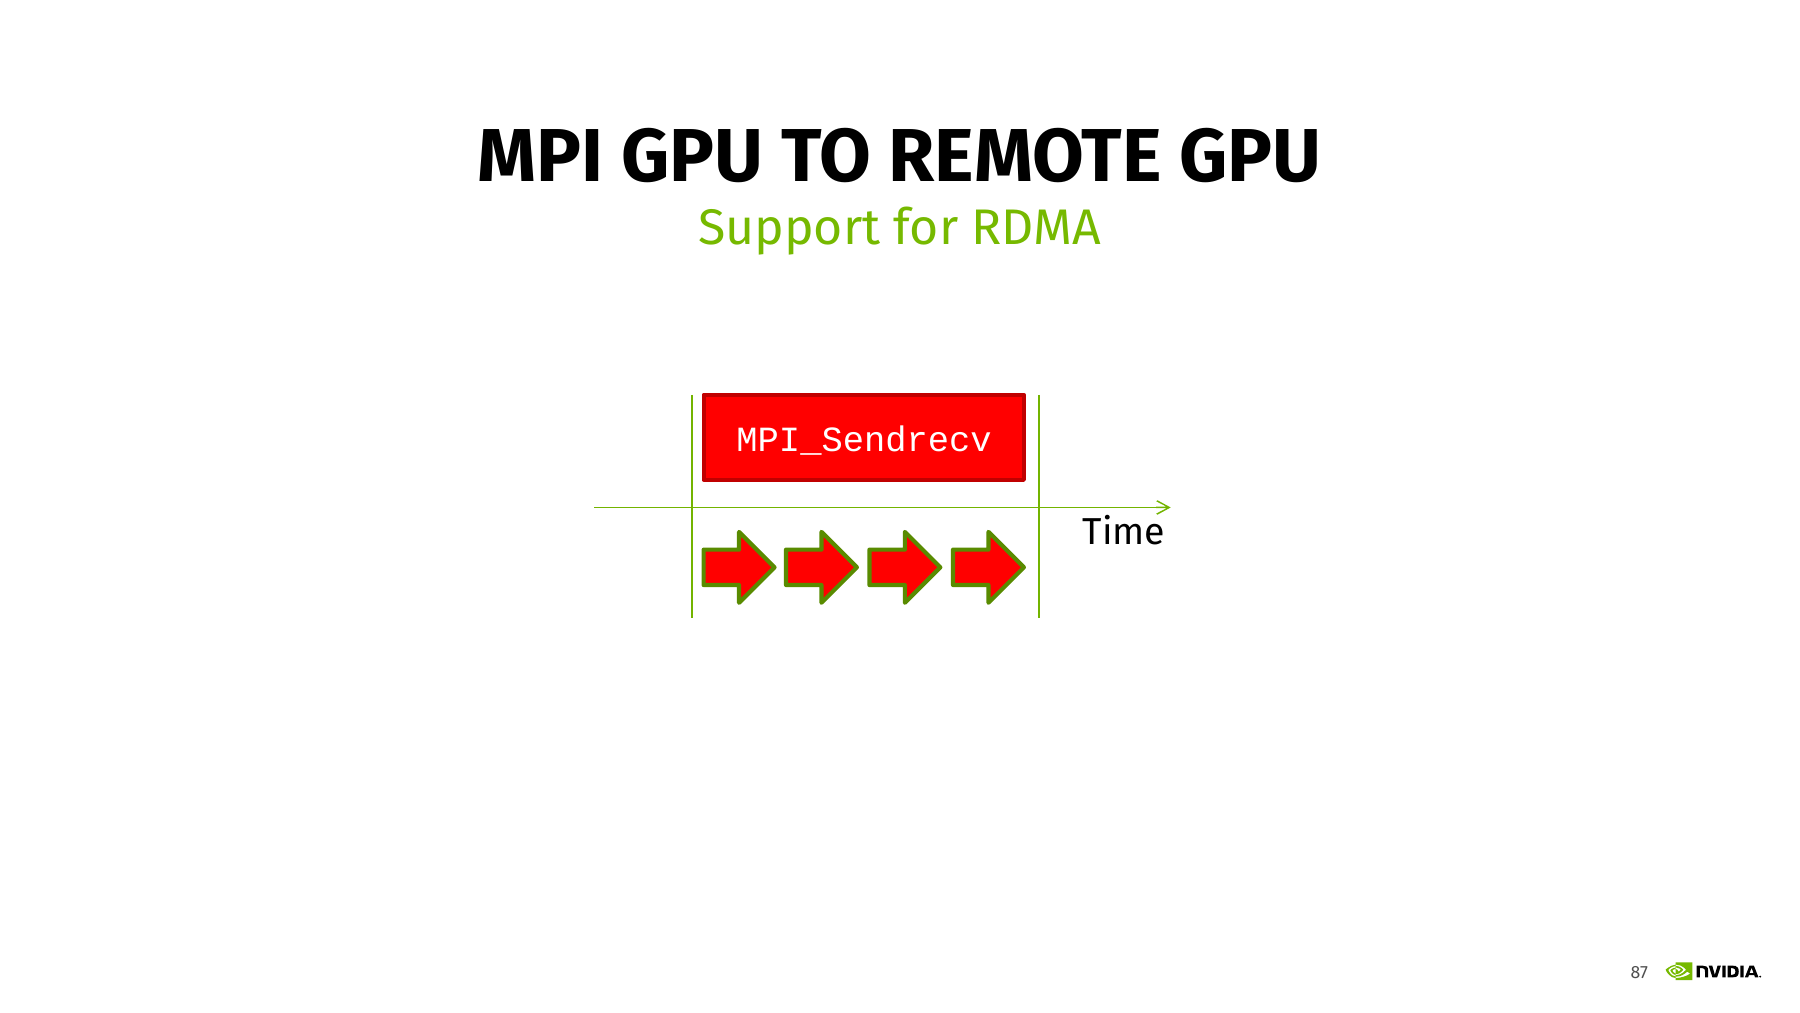

# MPI GPU to Remote GPU
Support for RDMA
MPI_Sendrecv
Time

6/1/2016